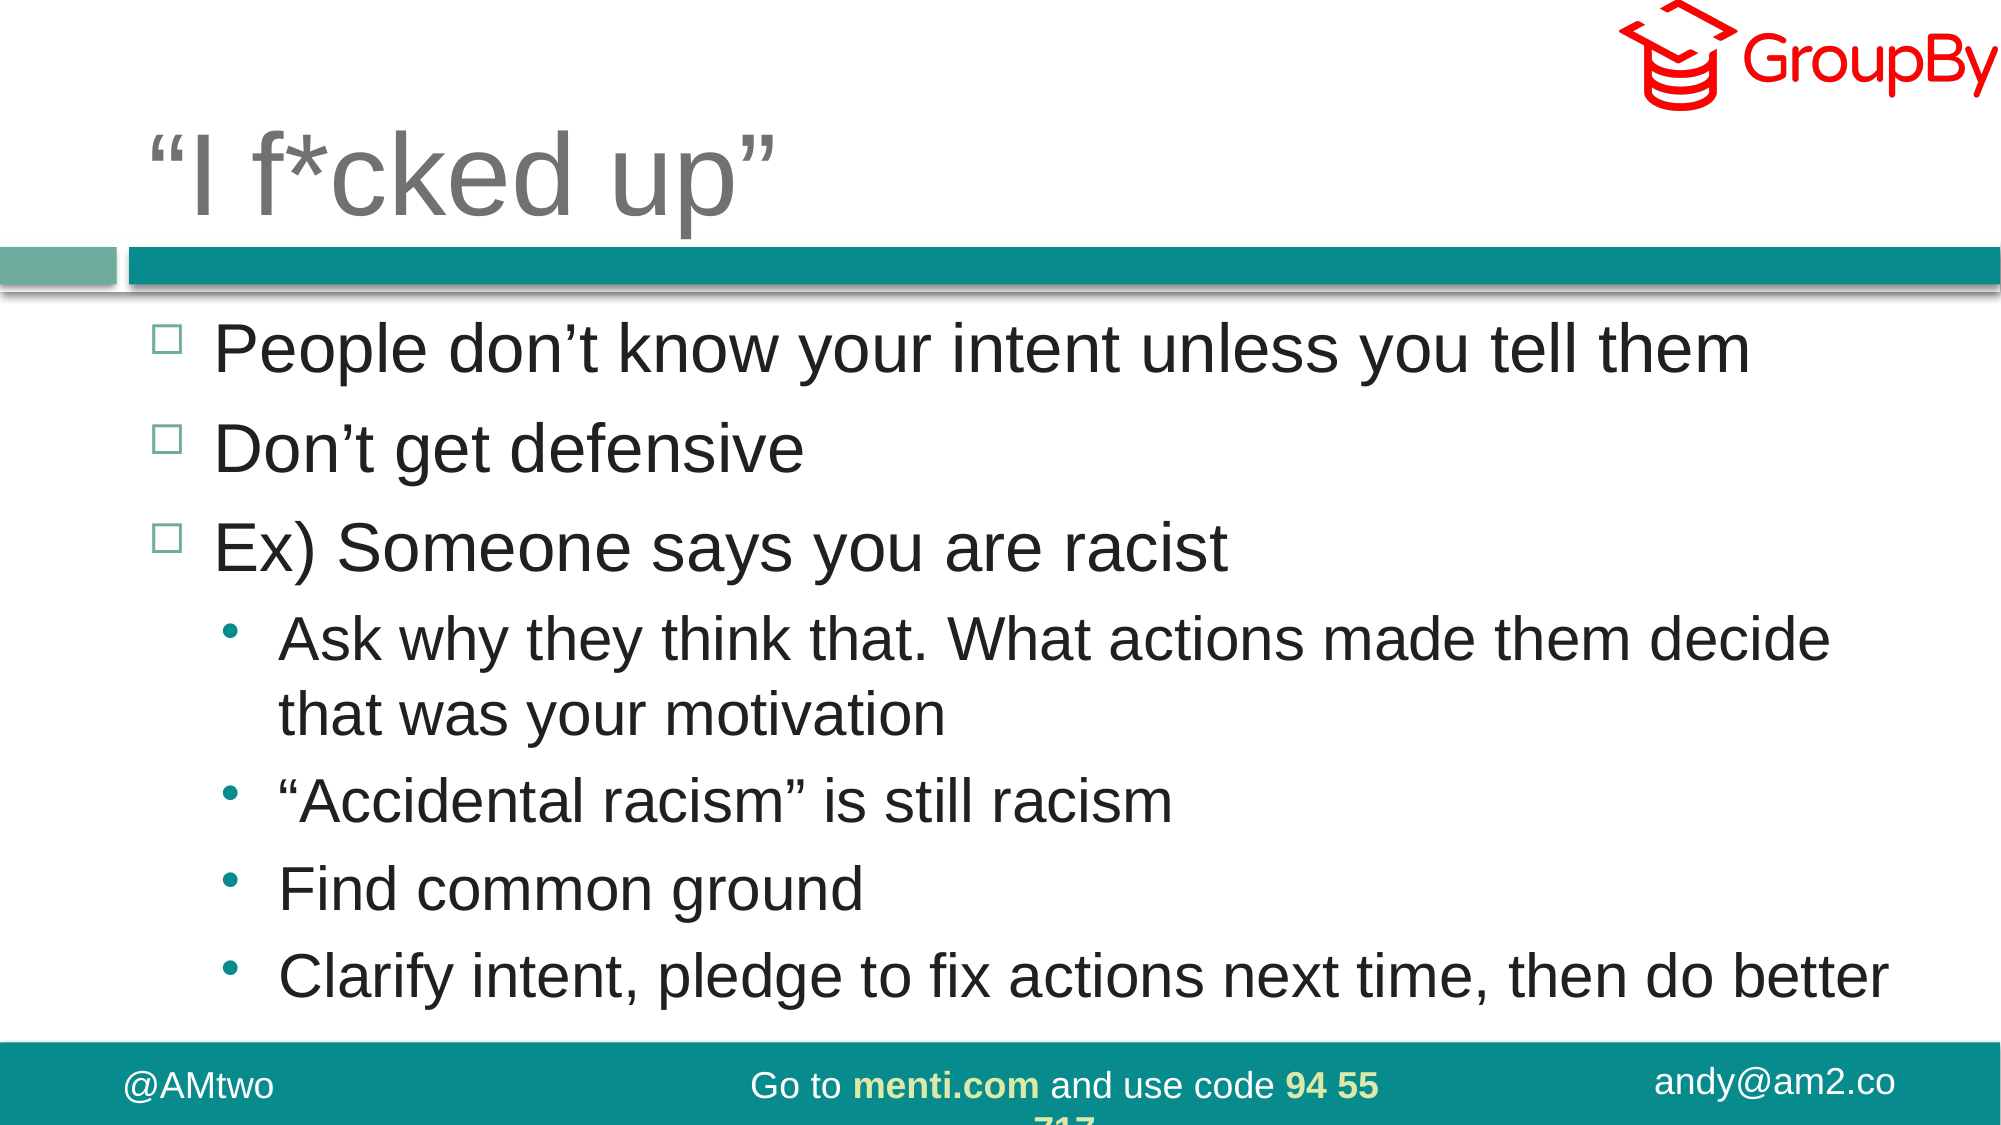

# “I f*cked up”
People don’t know your intent unless you tell them
Don’t get defensive
Ex) Someone says you are racist
Ask why they think that. What actions made them decide that was your motivation
“Accidental racism” is still racism
Find common ground
Clarify intent, pledge to fix actions next time, then do better